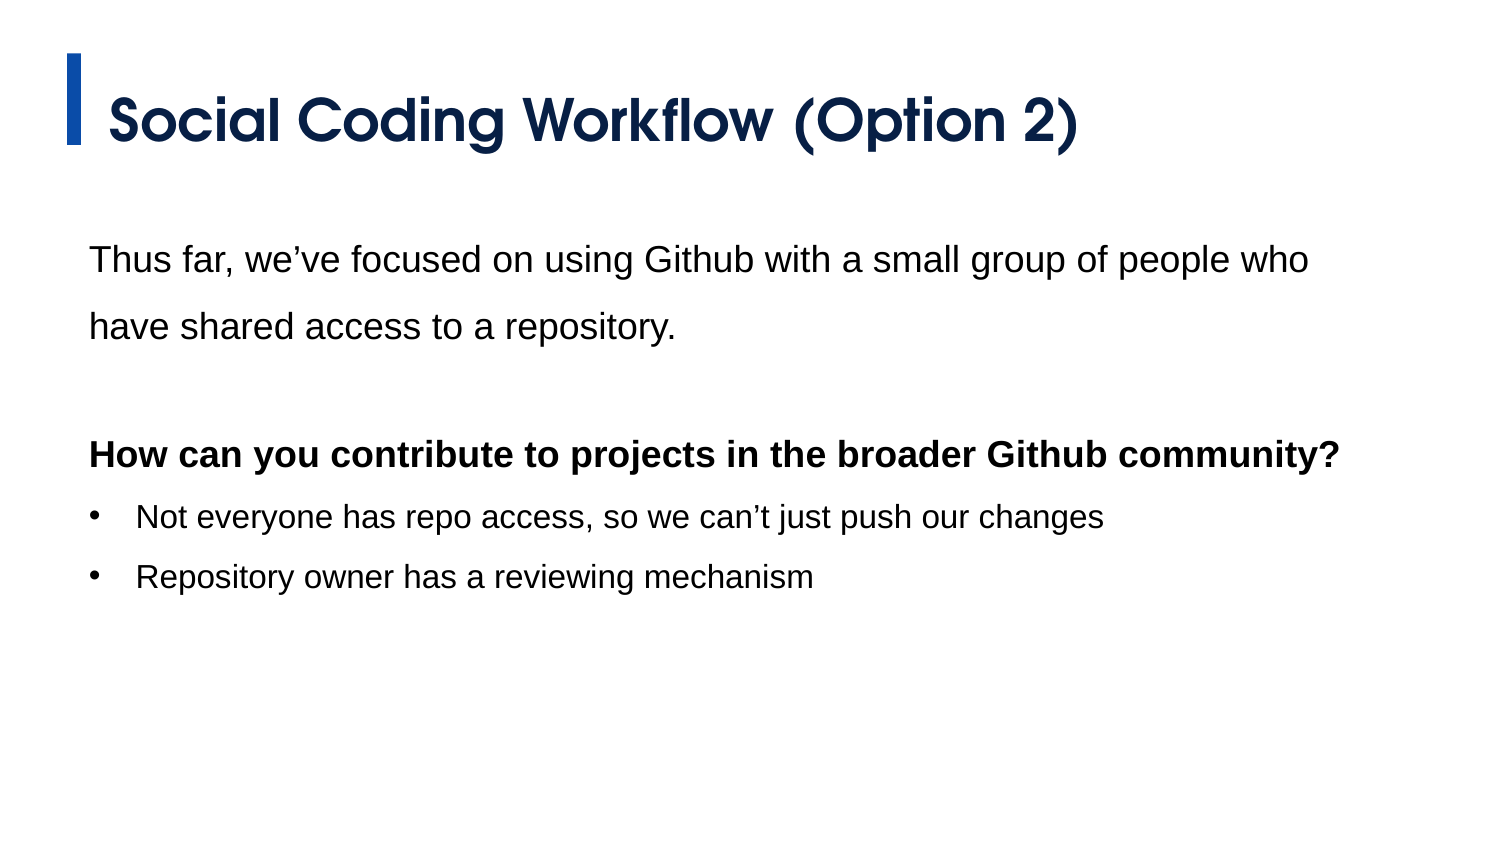

Social Coding Workflow (Option 2)

Thus far, we’ve focused on using Github with a small group of people who have shared access to a repository.

How can you contribute to projects in the broader Github community?
Not everyone has repo access, so we can’t just push our changes
Repository owner has a reviewing mechanism